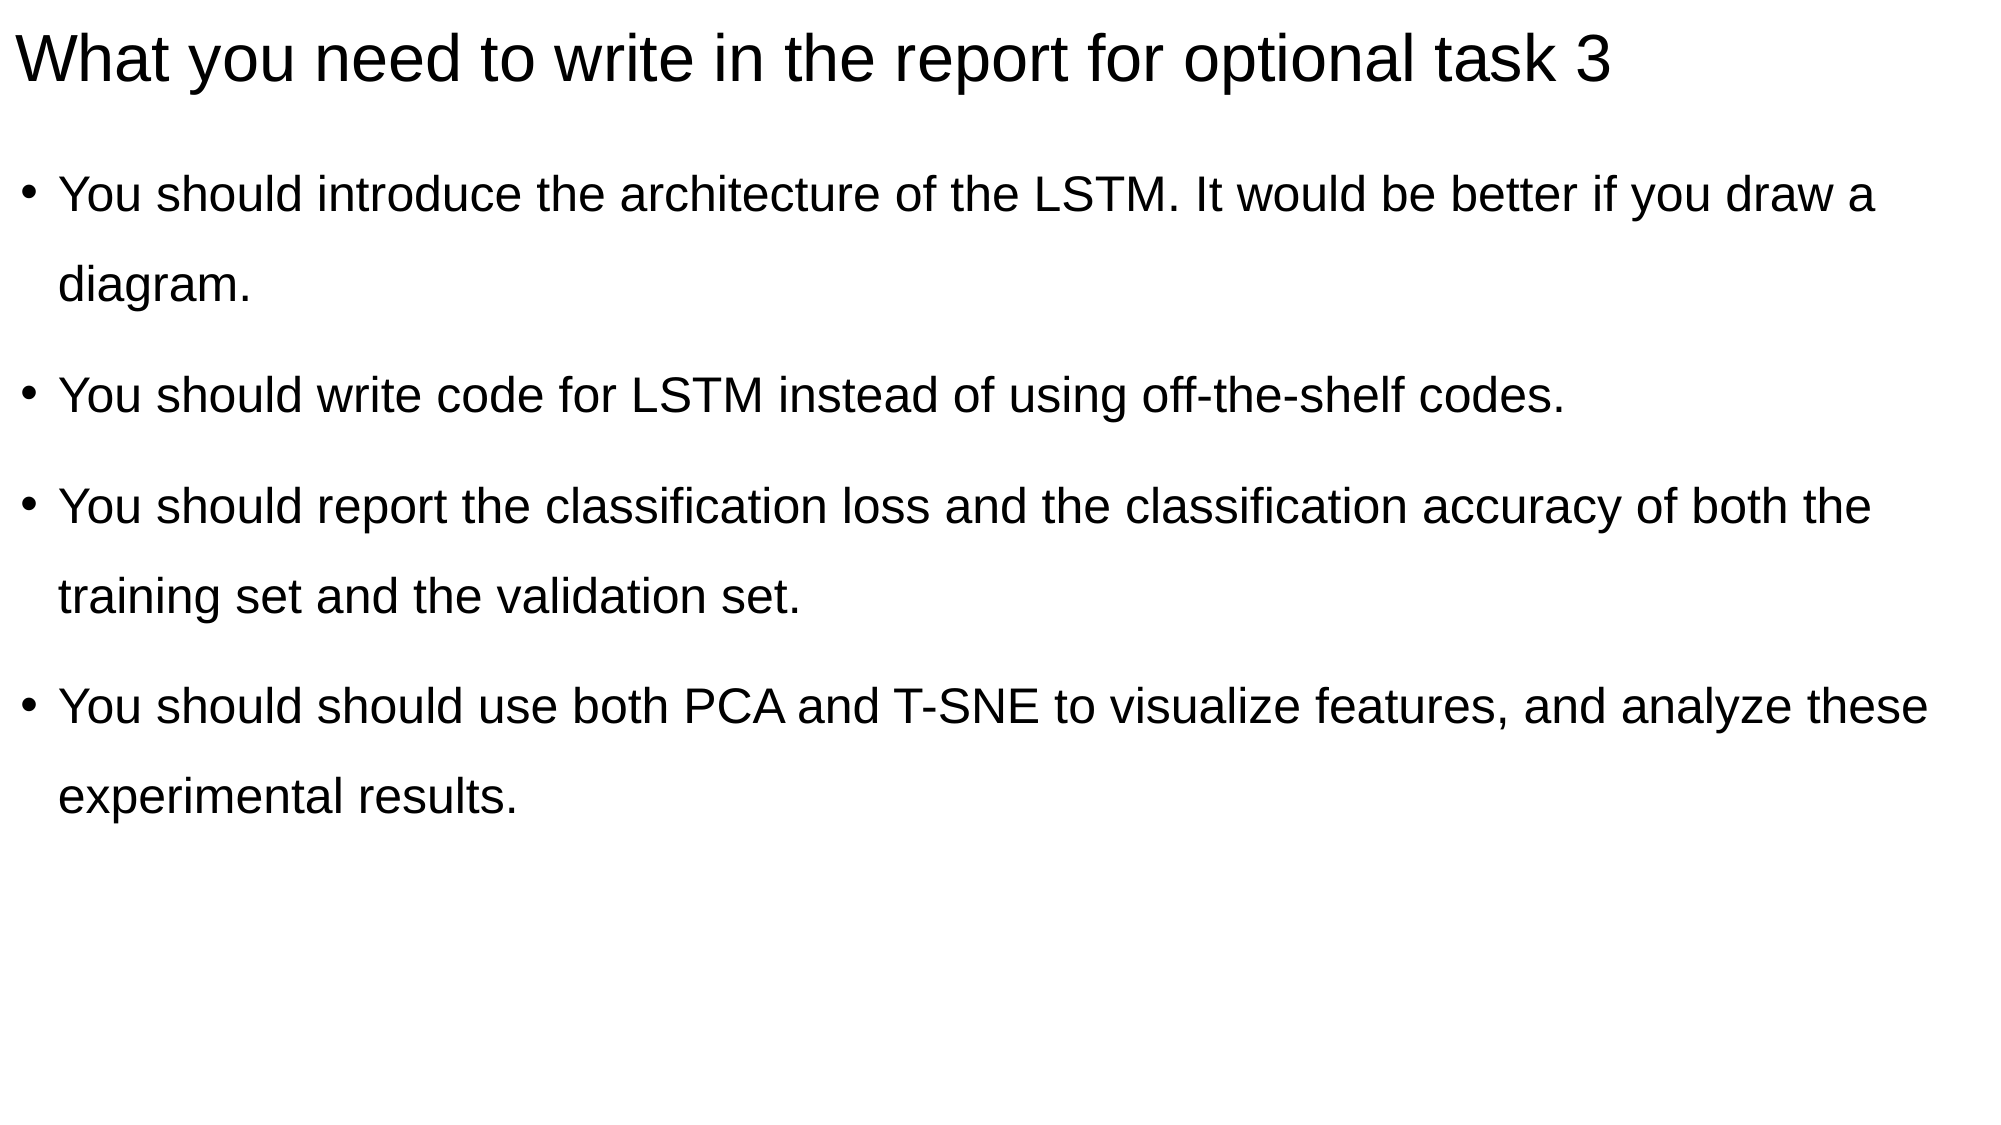

# What you need to write in the report for optional task 3
You should introduce the architecture of the LSTM. It would be better if you draw a diagram.
You should write code for LSTM instead of using off-the-shelf codes.
You should report the classification loss and the classification accuracy of both the training set and the validation set.
You should should use both PCA and T-SNE to visualize features, and analyze these experimental results.